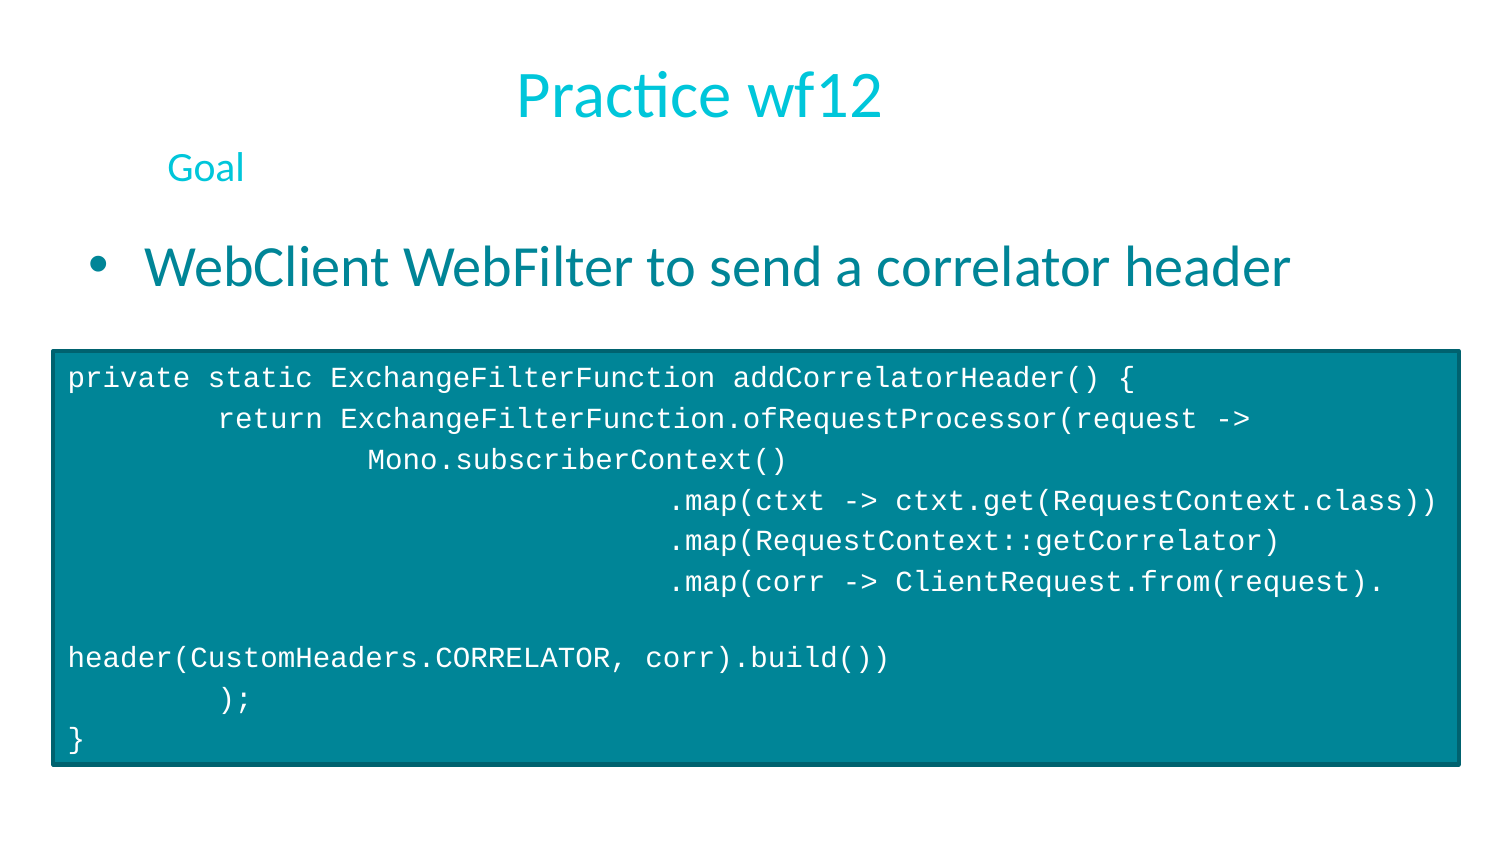

# Practice wf12
Goal
WebClient WebFilter to send a correlator header
private static ExchangeFilterFunction addCorrelatorHeader() {
	return ExchangeFilterFunction.ofRequestProcessor(request ->
		Mono.subscriberContext()
				.map(ctxt -> ctxt.get(RequestContext.class))
				.map(RequestContext::getCorrelator)
				.map(corr -> ClientRequest.from(request).
						header(CustomHeaders.CORRELATOR, corr).build())
	);
}